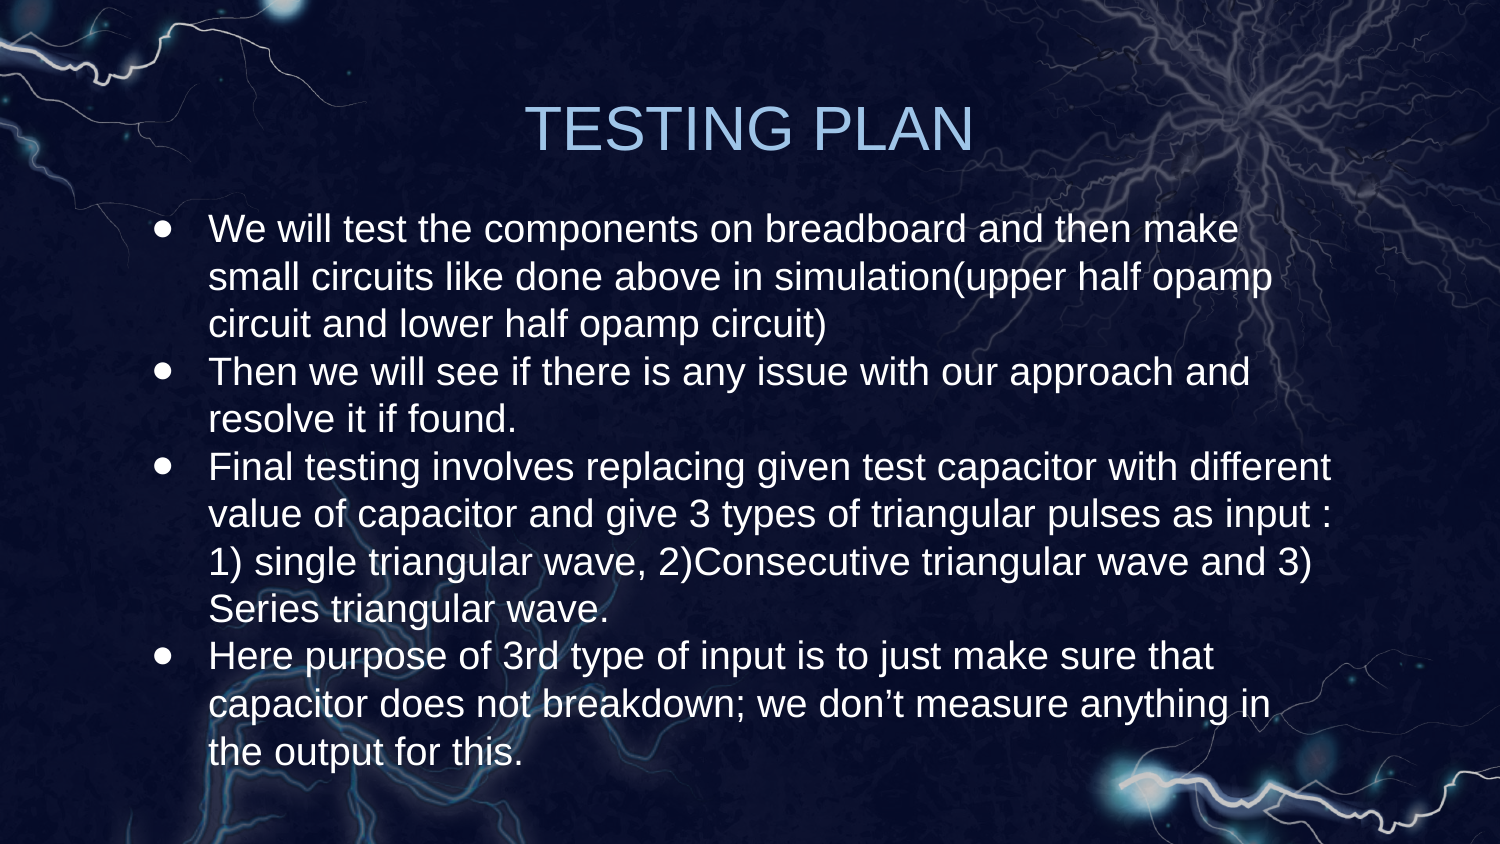

# TESTING PLAN
We will test the components on breadboard and then make small circuits like done above in simulation(upper half opamp circuit and lower half opamp circuit)
Then we will see if there is any issue with our approach and resolve it if found.
Final testing involves replacing given test capacitor with different value of capacitor and give 3 types of triangular pulses as input : 1) single triangular wave, 2)Consecutive triangular wave and 3) Series triangular wave.
Here purpose of 3rd type of input is to just make sure that capacitor does not breakdown; we don’t measure anything in the output for this.